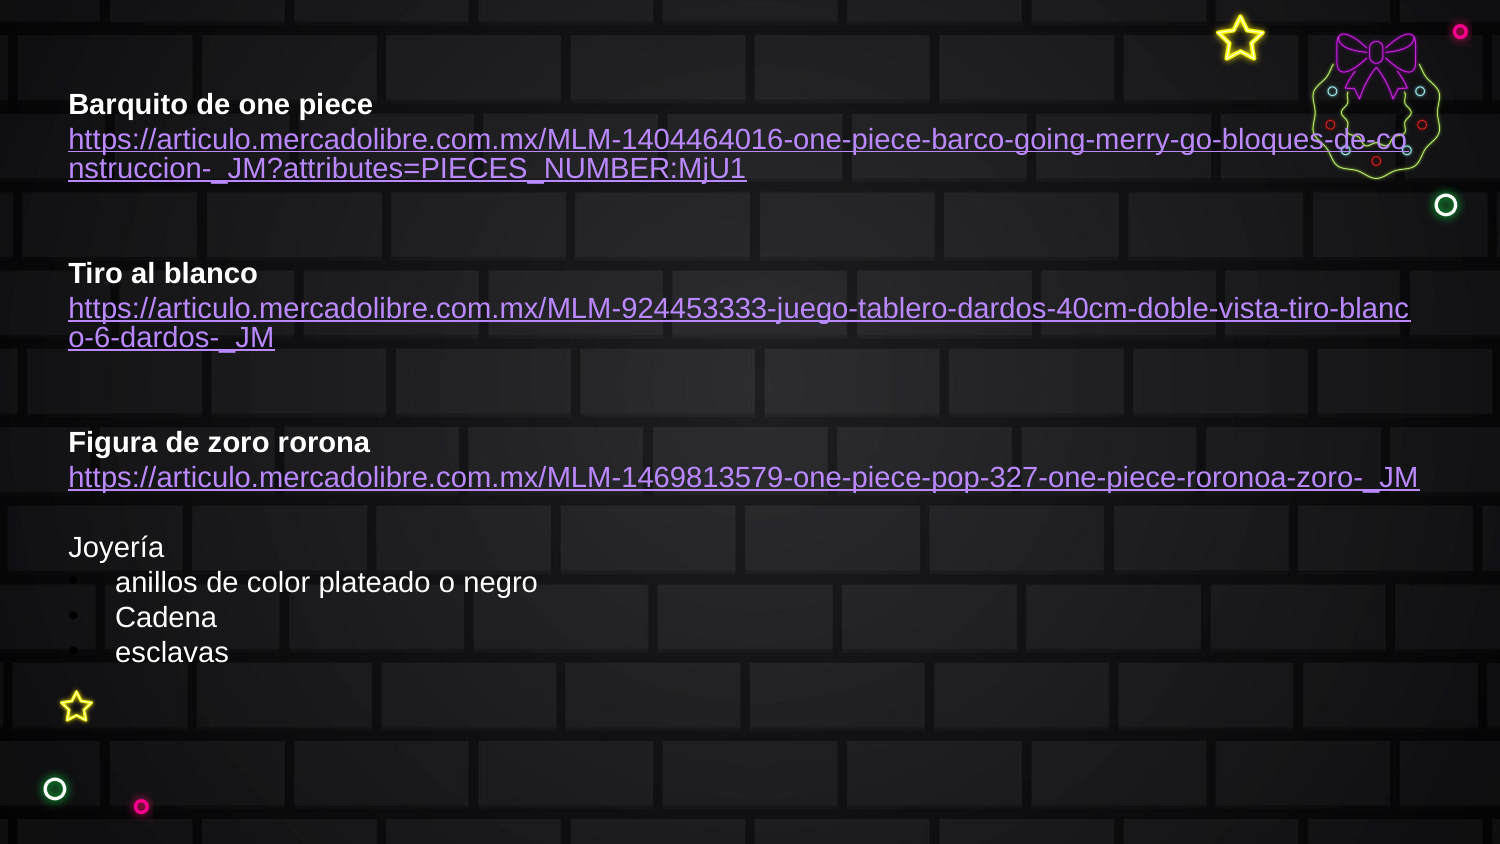

Barquito de one piece
https://articulo.mercadolibre.com.mx/MLM-1404464016-one-piece-barco-going-merry-go-bloques-de-construccion-_JM?attributes=PIECES_NUMBER:MjU1

Tiro al blanco
https://articulo.mercadolibre.com.mx/MLM-924453333-juego-tablero-dardos-40cm-doble-vista-tiro-blanco-6-dardos-_JM

Figura de zoro rorona
https://articulo.mercadolibre.com.mx/MLM-1469813579-one-piece-pop-327-one-piece-roronoa-zoro-_JM

Joyería
anillos de color plateado o negro
Cadena
esclavas